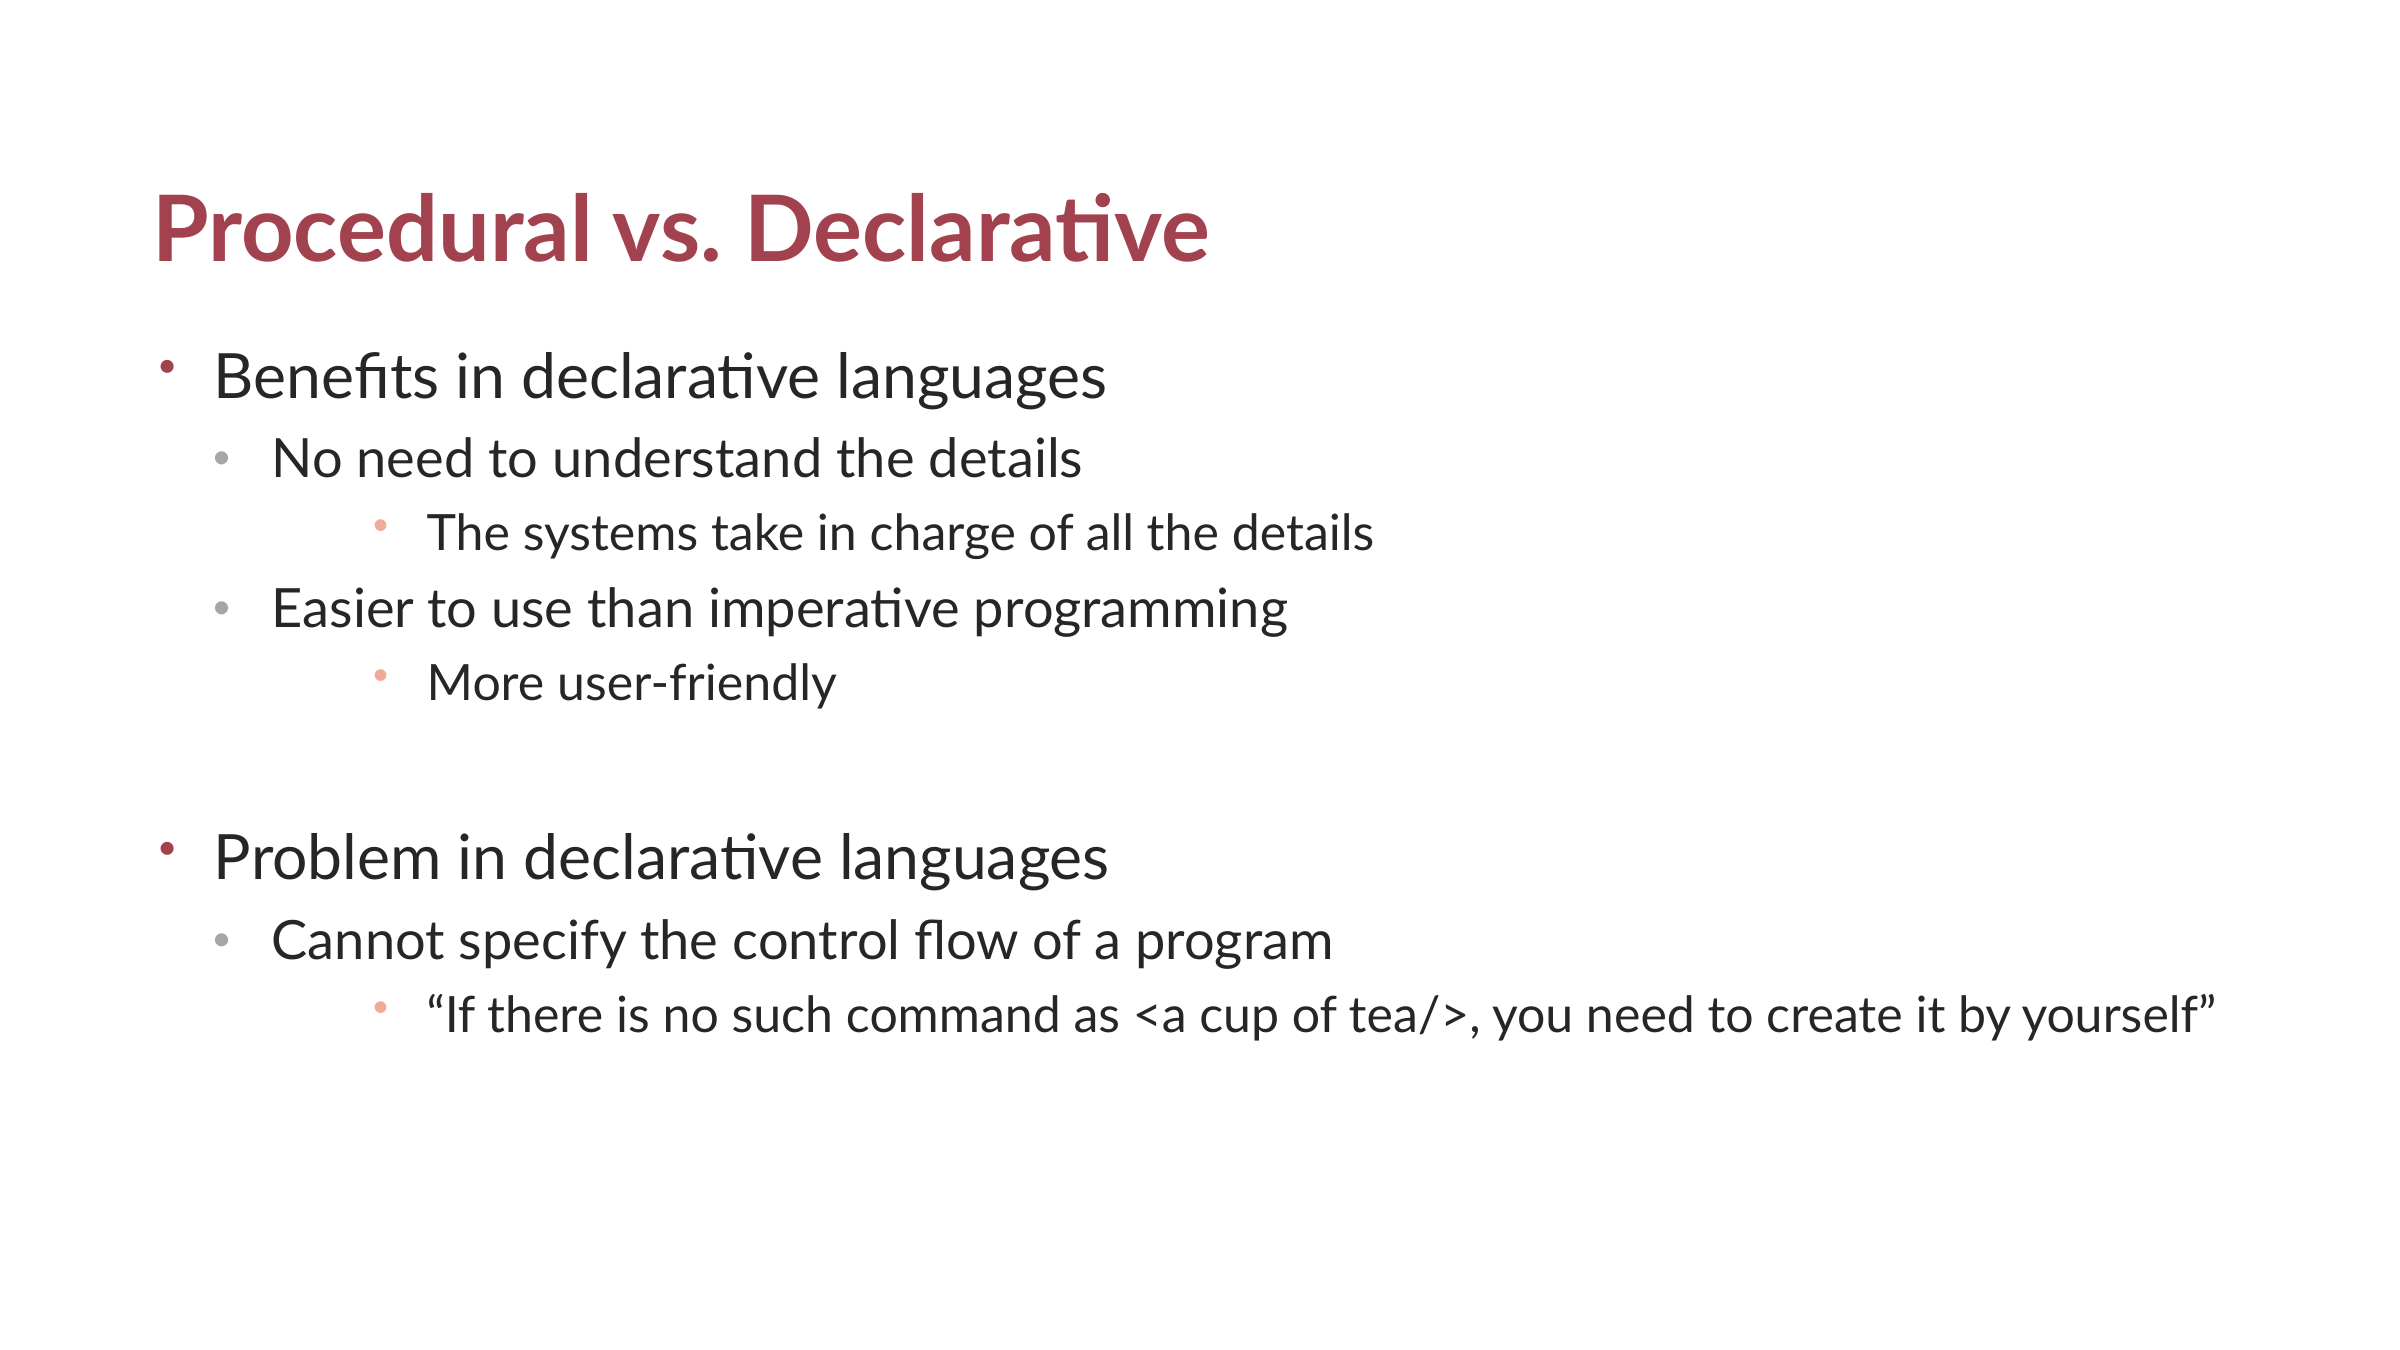

# Procedural vs. Declarative
Benefits in declarative languages
No need to understand the details
The systems take in charge of all the details
Easier to use than imperative programming
More user-friendly

Problem in declarative languages
Cannot specify the control flow of a program
“If there is no such command as <a cup of tea/>, you need to create it by yourself”